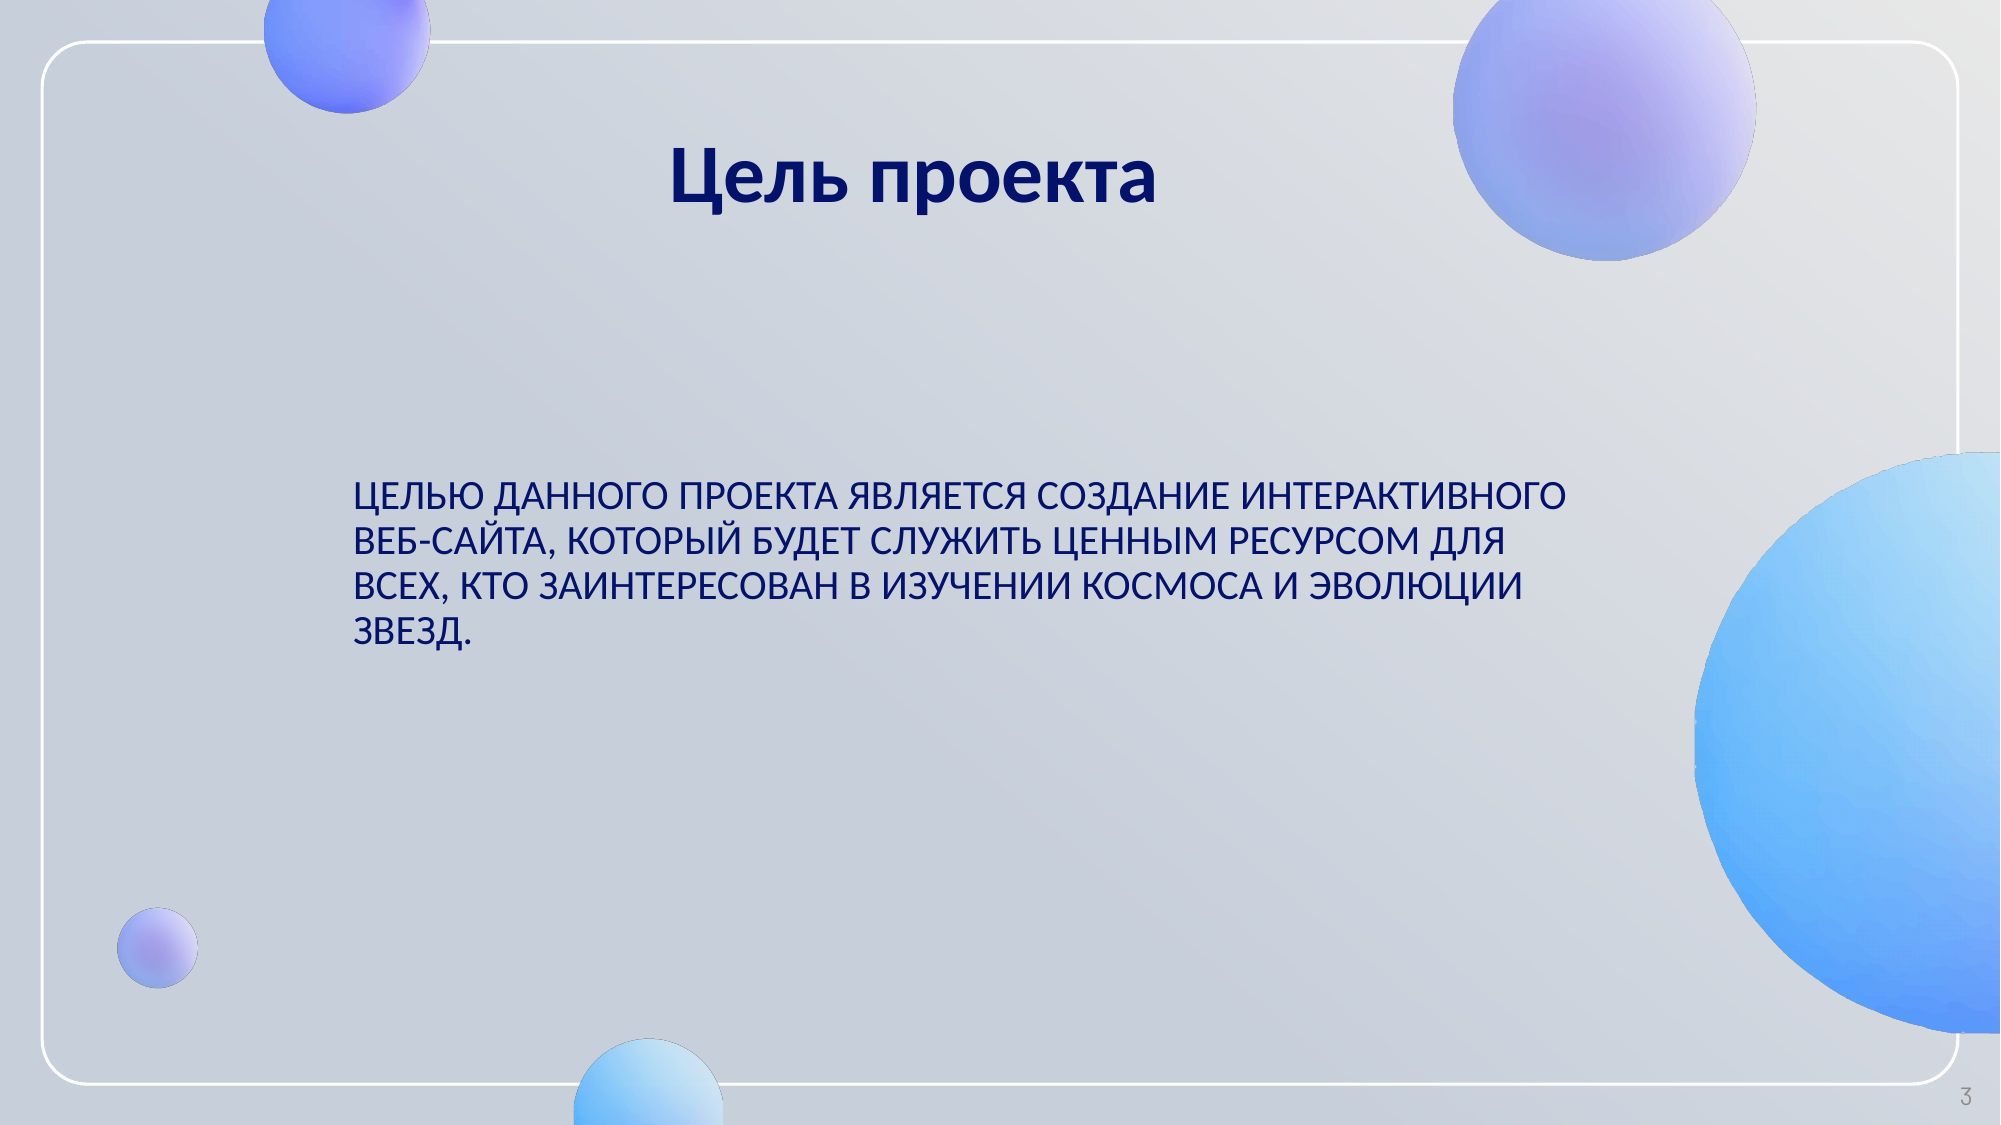

# Цель проекта
Целью данного проекта является создание интерактивного веб-сайта, который будет служить ценным ресурсом для всех, кто заинтересован в изучении космоса и эволюции звезд.
3